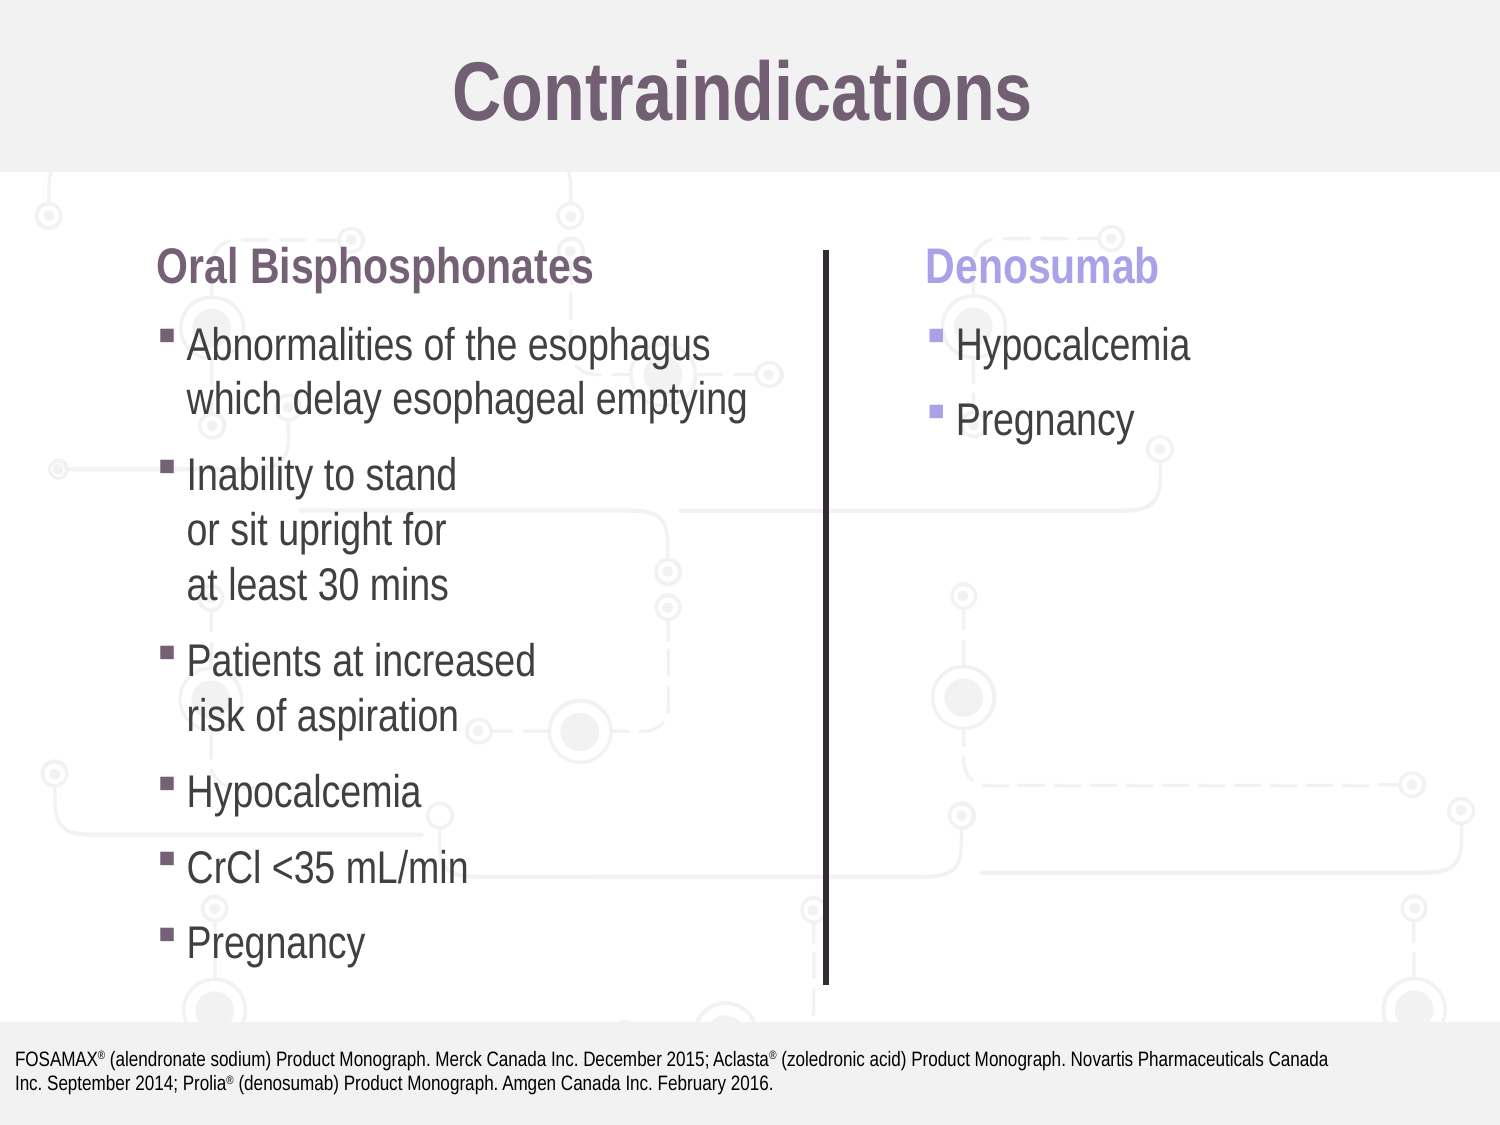

# Contraindications
Oral Bisphosphonates
Abnormalities of the esophagus which delay esophageal emptying
Inability to stand
or sit upright for
at least 30 mins
Patients at increased
risk of aspiration
Hypocalcemia
CrCl <35 mL/min
Pregnancy

Denosumab
Hypocalcemia
Pregnancy

FOSAMAX® (alendronate sodium) Product Monograph. Merck Canada Inc. December 2015; Aclasta® (zoledronic acid) Product Monograph. Novartis Pharmaceuticals Canada Inc. September 2014; Prolia® (denosumab) Product Monograph. Amgen Canada Inc. February 2016.